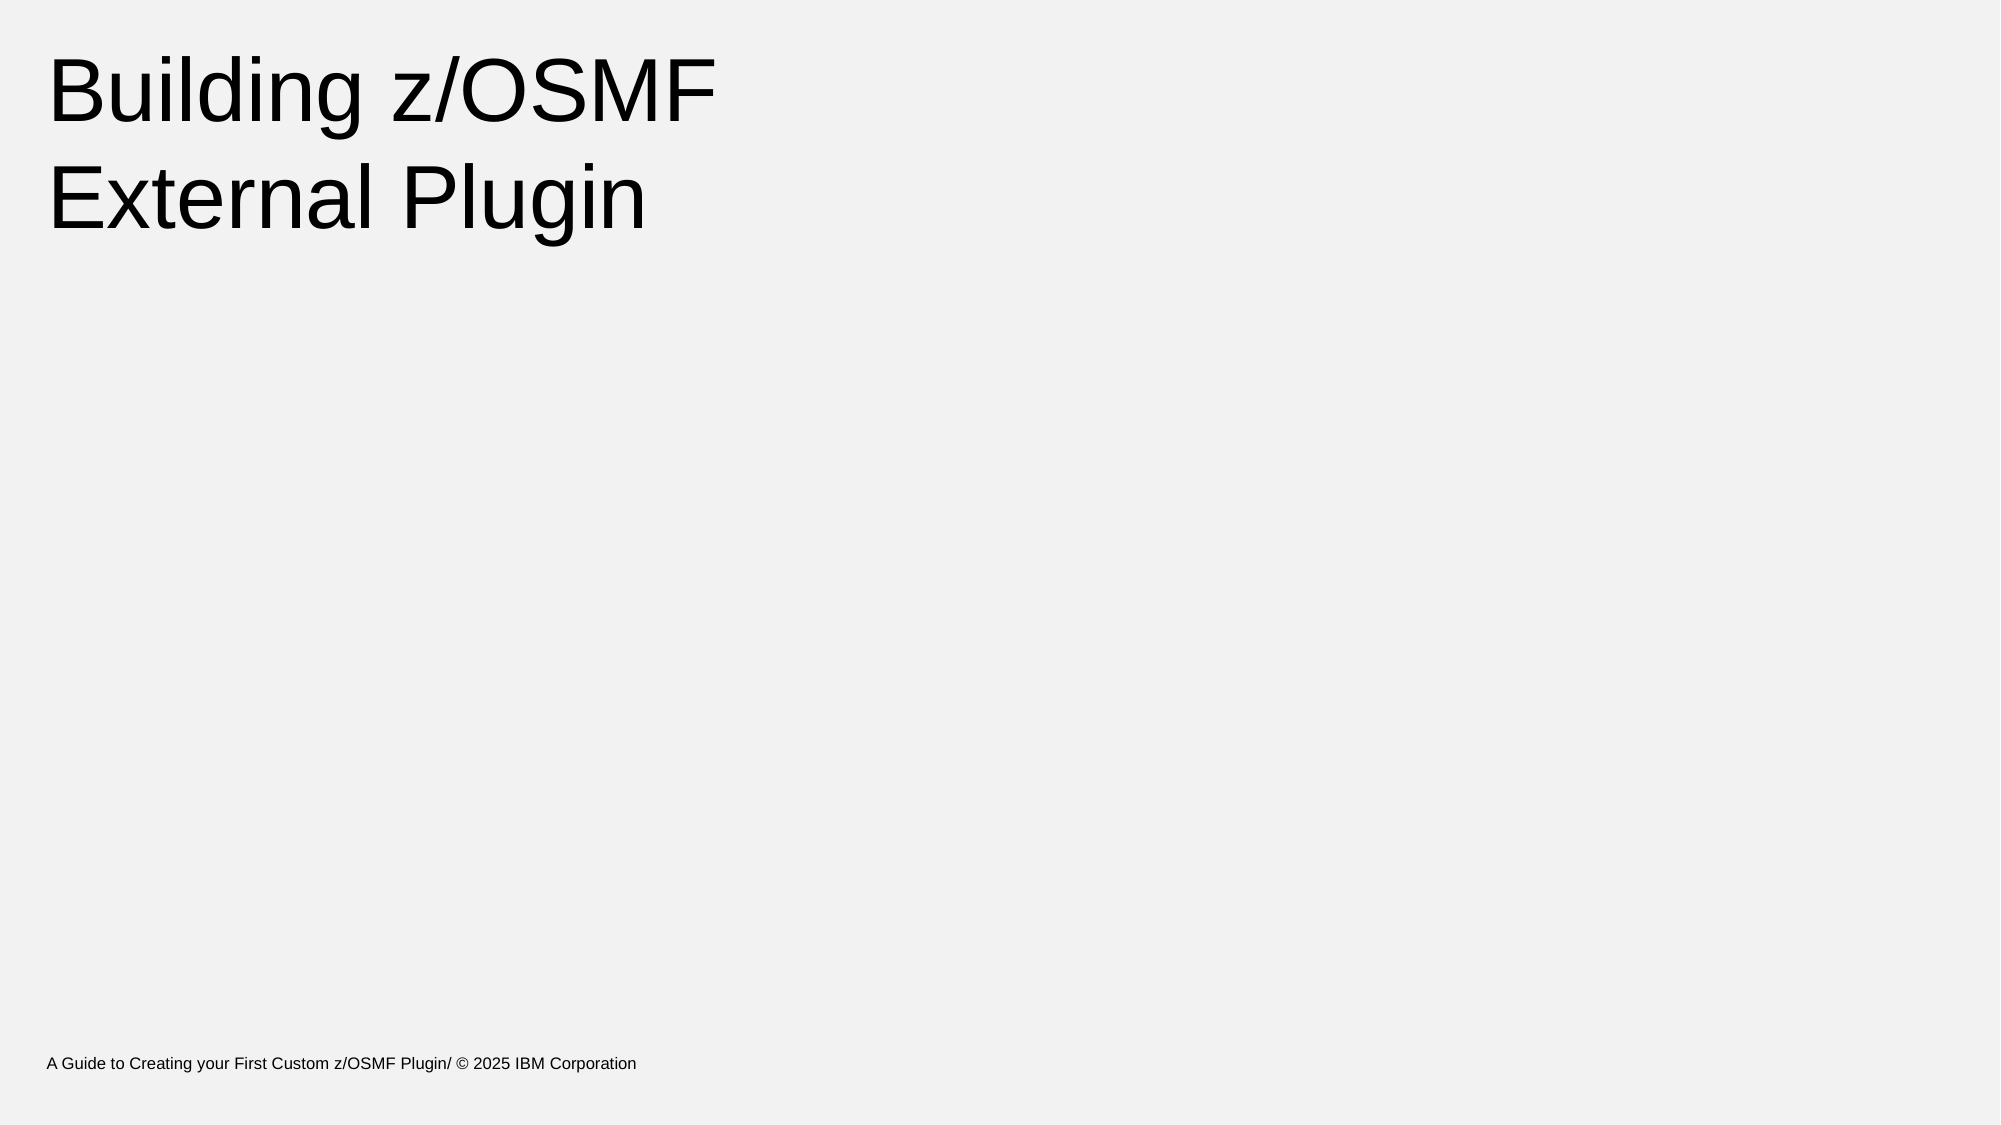

# Building z/OSMF External Plugin
A Guide to Creating your First Custom z/OSMF Plugin/ © 2025 IBM Corporation